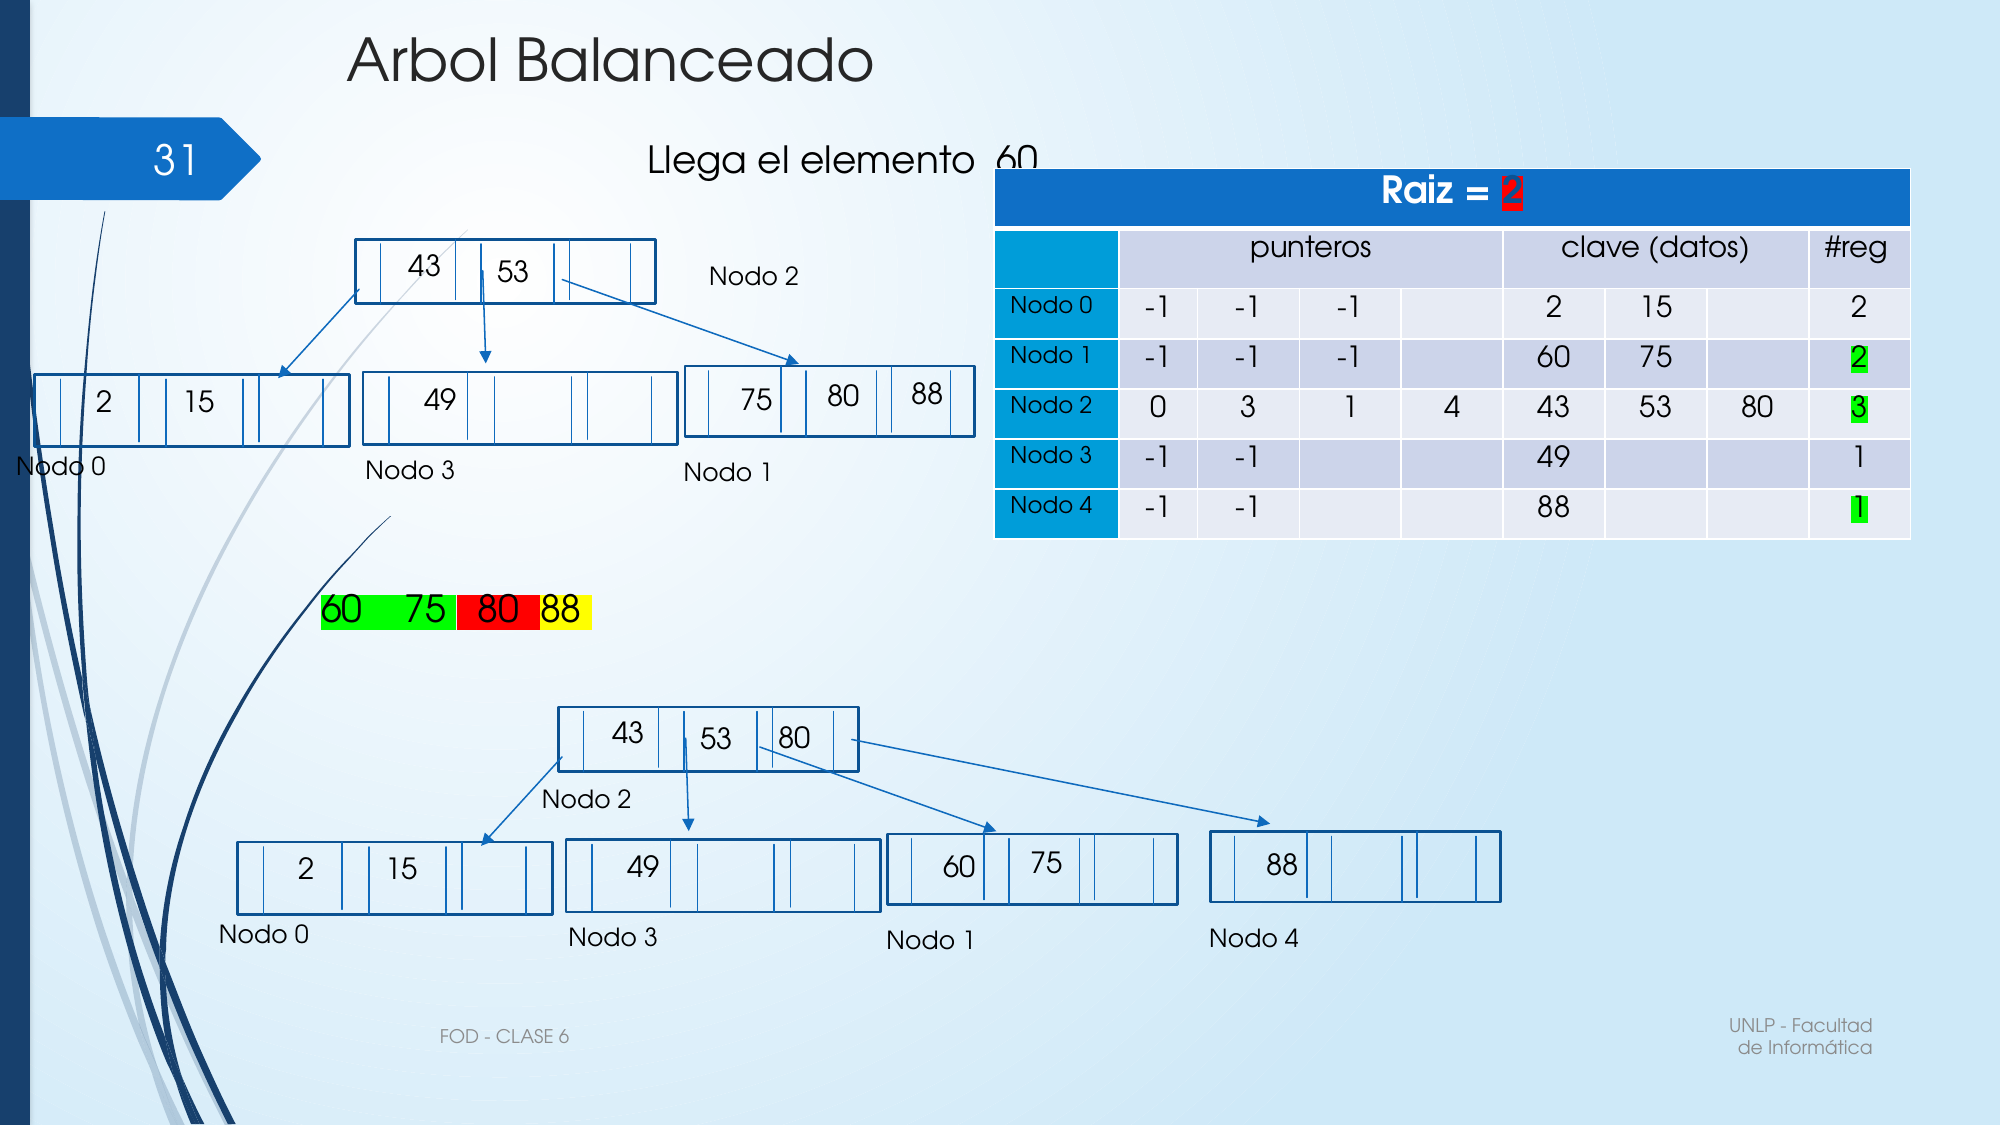

# Arbol Balanceado
Llega el elemento  60
31
| Raiz = 2 |  |  |  |  |  |  |  |  |
| --- | --- | --- | --- | --- | --- | --- | --- | --- |
|  | punteros |  |  |  | clave (datos) |  |  | #reg |
| Nodo 0 | -1 | -1 | -1 |  | 2 | 15 |  | 2 |
| Nodo 1 | -1 | -1 | -1 |  | 60 | 75 |  | 2 |
| Nodo 2 | 0 | 3 | 1 | 4 | 43 | 53 | 80 | 3 |
| Nodo 3 | -1 | -1 |  |  | 49 |  |  | 1 |
| Nodo 4 | -1 | -1 |  |  | 88 |  |  | 1 |

43
53
Nodo 2

88
80

49
75

2
15
Nodo 0
Nodo 3
Nodo 1
60    75   80  88

43
80
53
Nodo 2

75
88

49
60

2
15
Nodo 0
Nodo 3
Nodo 4
Nodo 1
UNLP - Facultad de Informática
FOD - CLASE 6